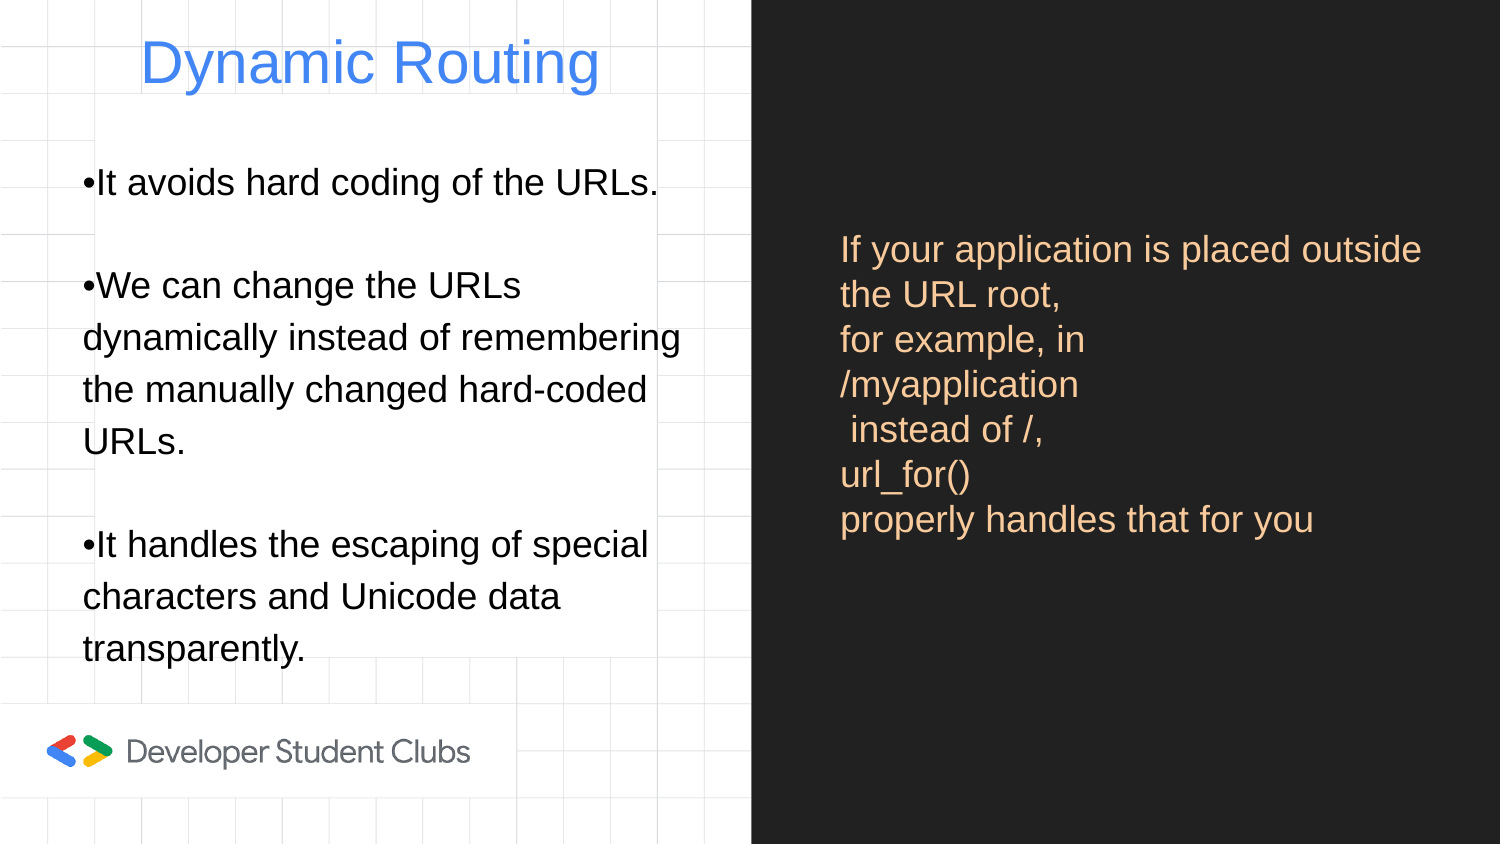

# Dynamic Routing
•It avoids hard coding of the URLs.

•We can change the URLs dynamically instead of remembering the manually changed hard-coded URLs.

•It handles the escaping of special characters and Unicode data transparently.

If your application is placed outside the URL root,
for example, in
/myapplication
 instead of /,
url_for()
properly handles that for you